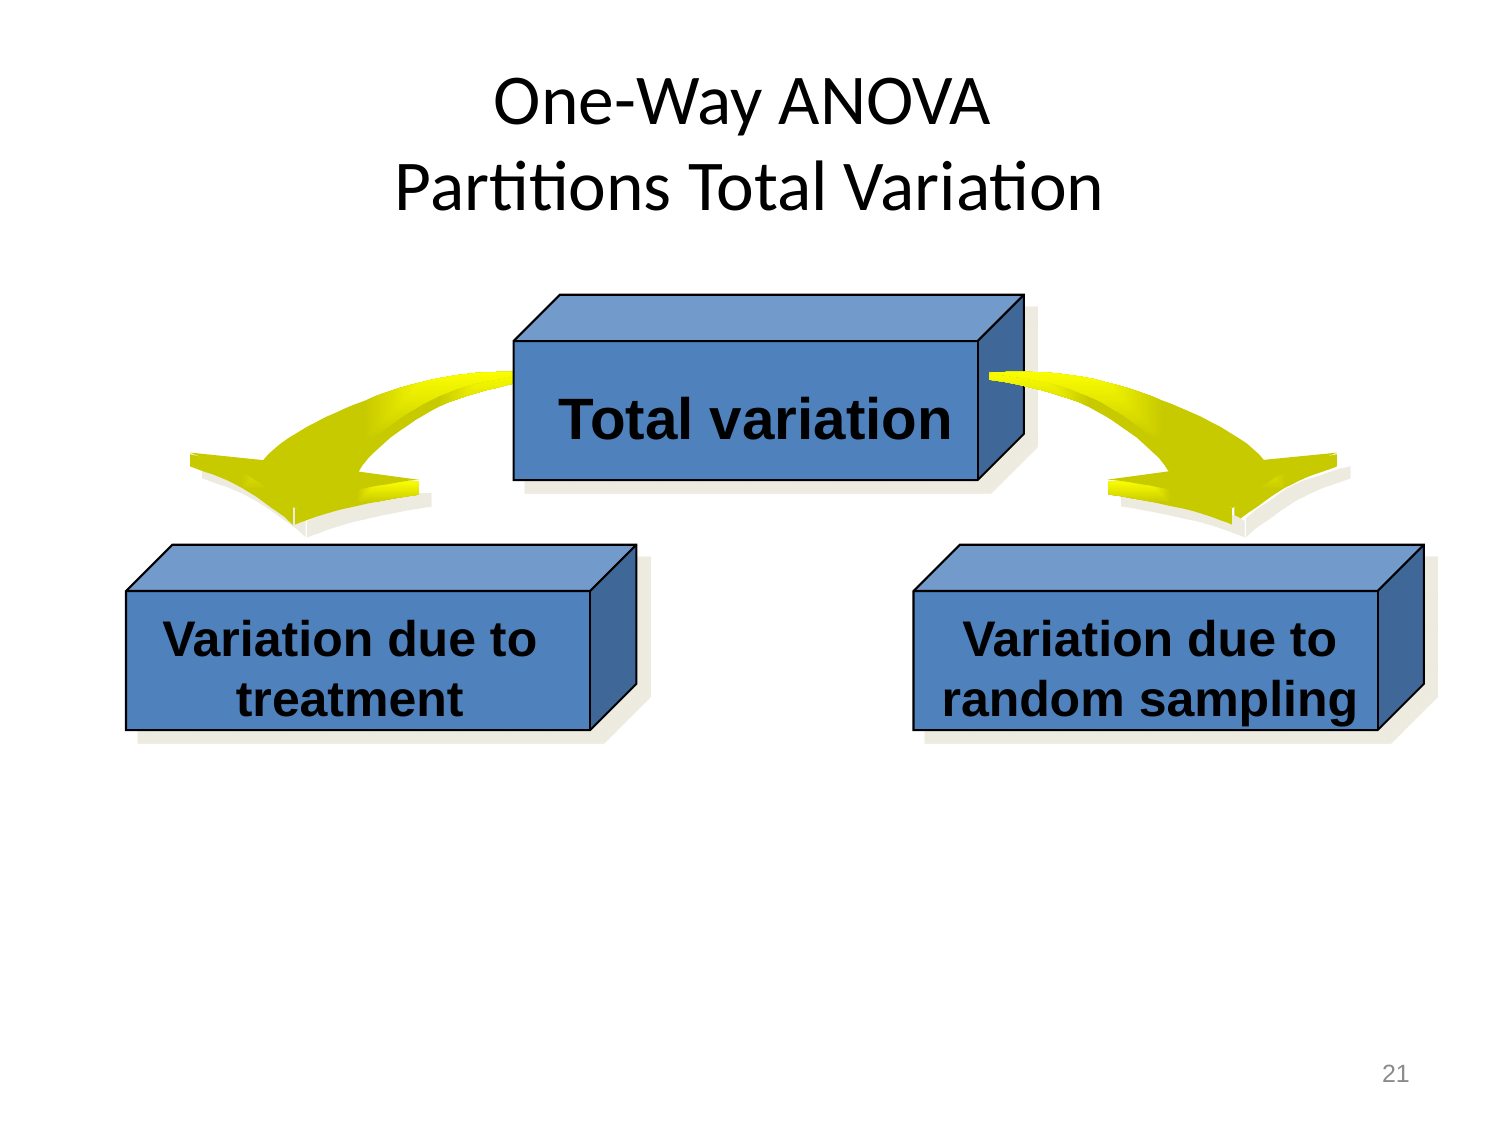

# One-Way ANOVA Partitions Total Variation

Total variation

Variation due to treatment
Variation due to random sampling
21